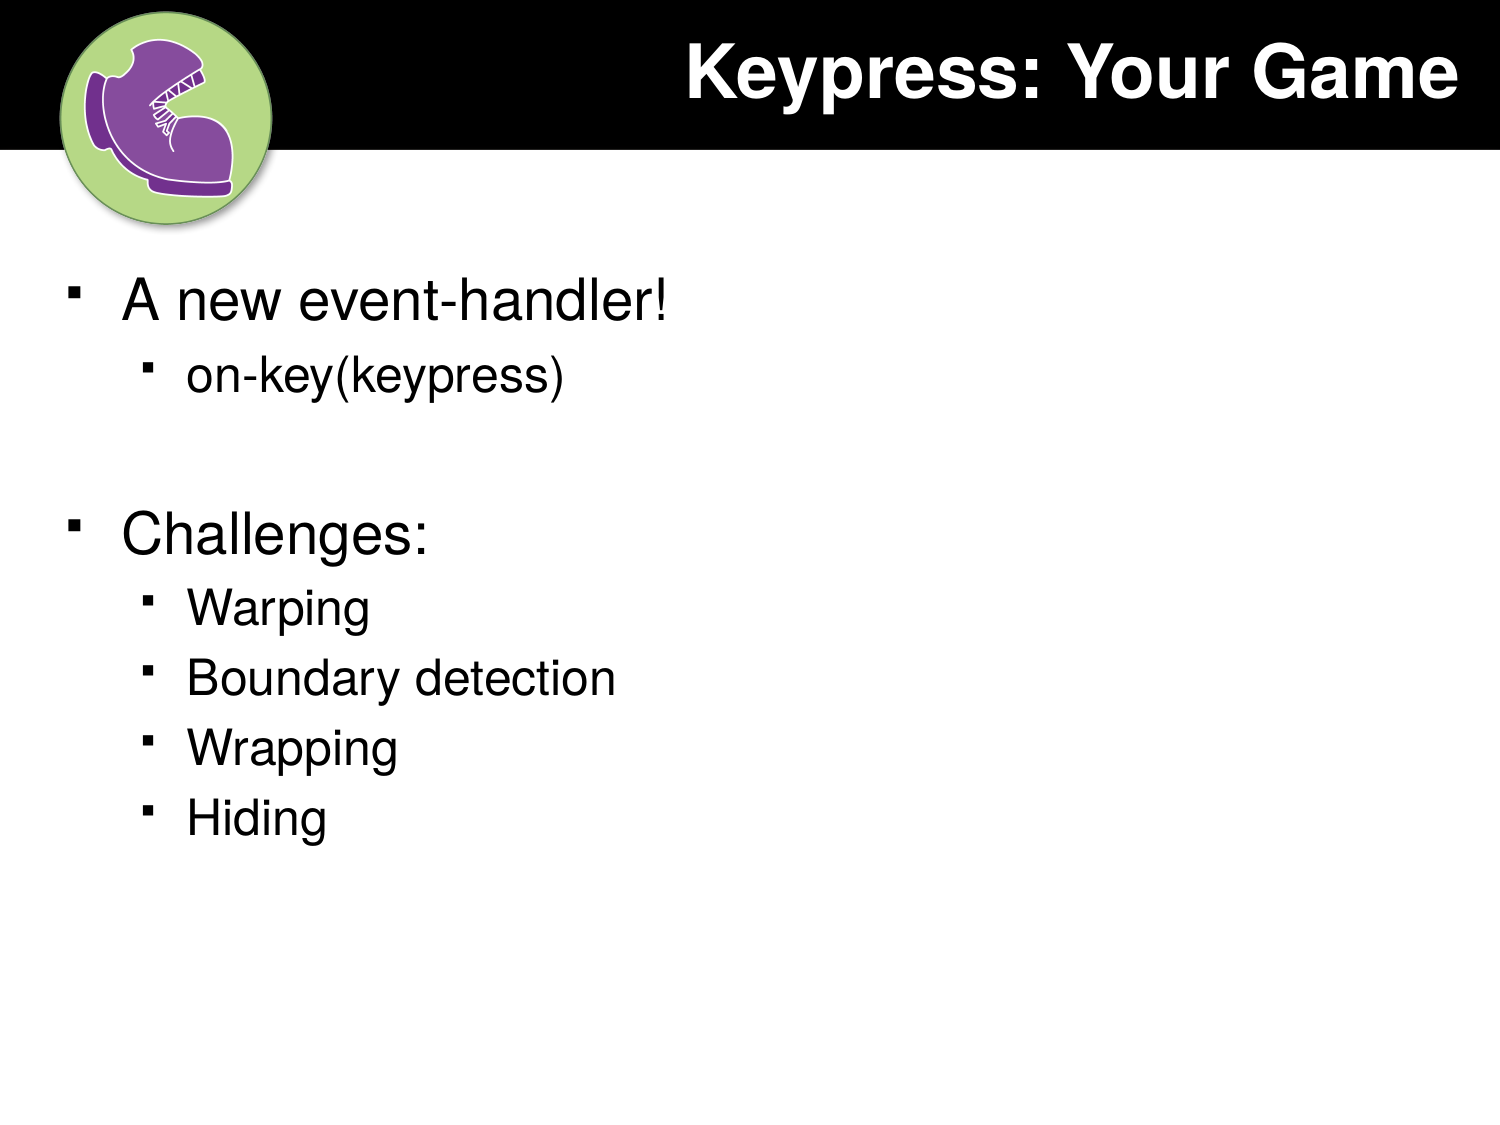

# Keypress: Your Game
A new event-handler!
on-key(keypress)

Challenges:
Warping
Boundary detection
Wrapping
Hiding